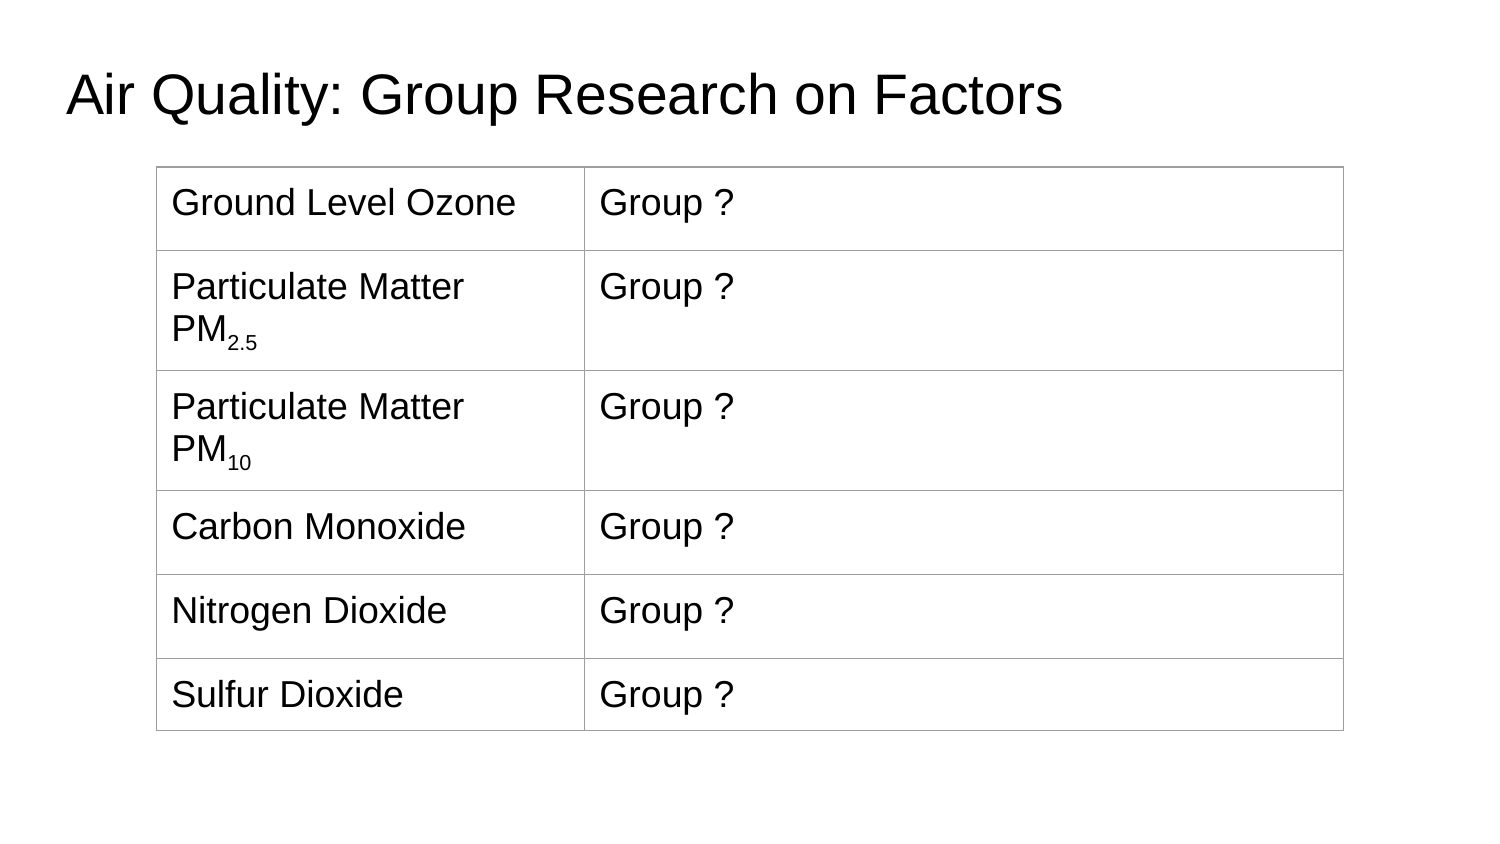

Air Quality: Group Research on Factors
| Ground Level Ozone | Group ? |
| --- | --- |
| Particulate Matter PM2.5 | Group ? |
| Particulate Matter PM10 | Group ? |
| Carbon Monoxide | Group ? |
| Nitrogen Dioxide | Group ? |
| Sulfur Dioxide | Group ? |